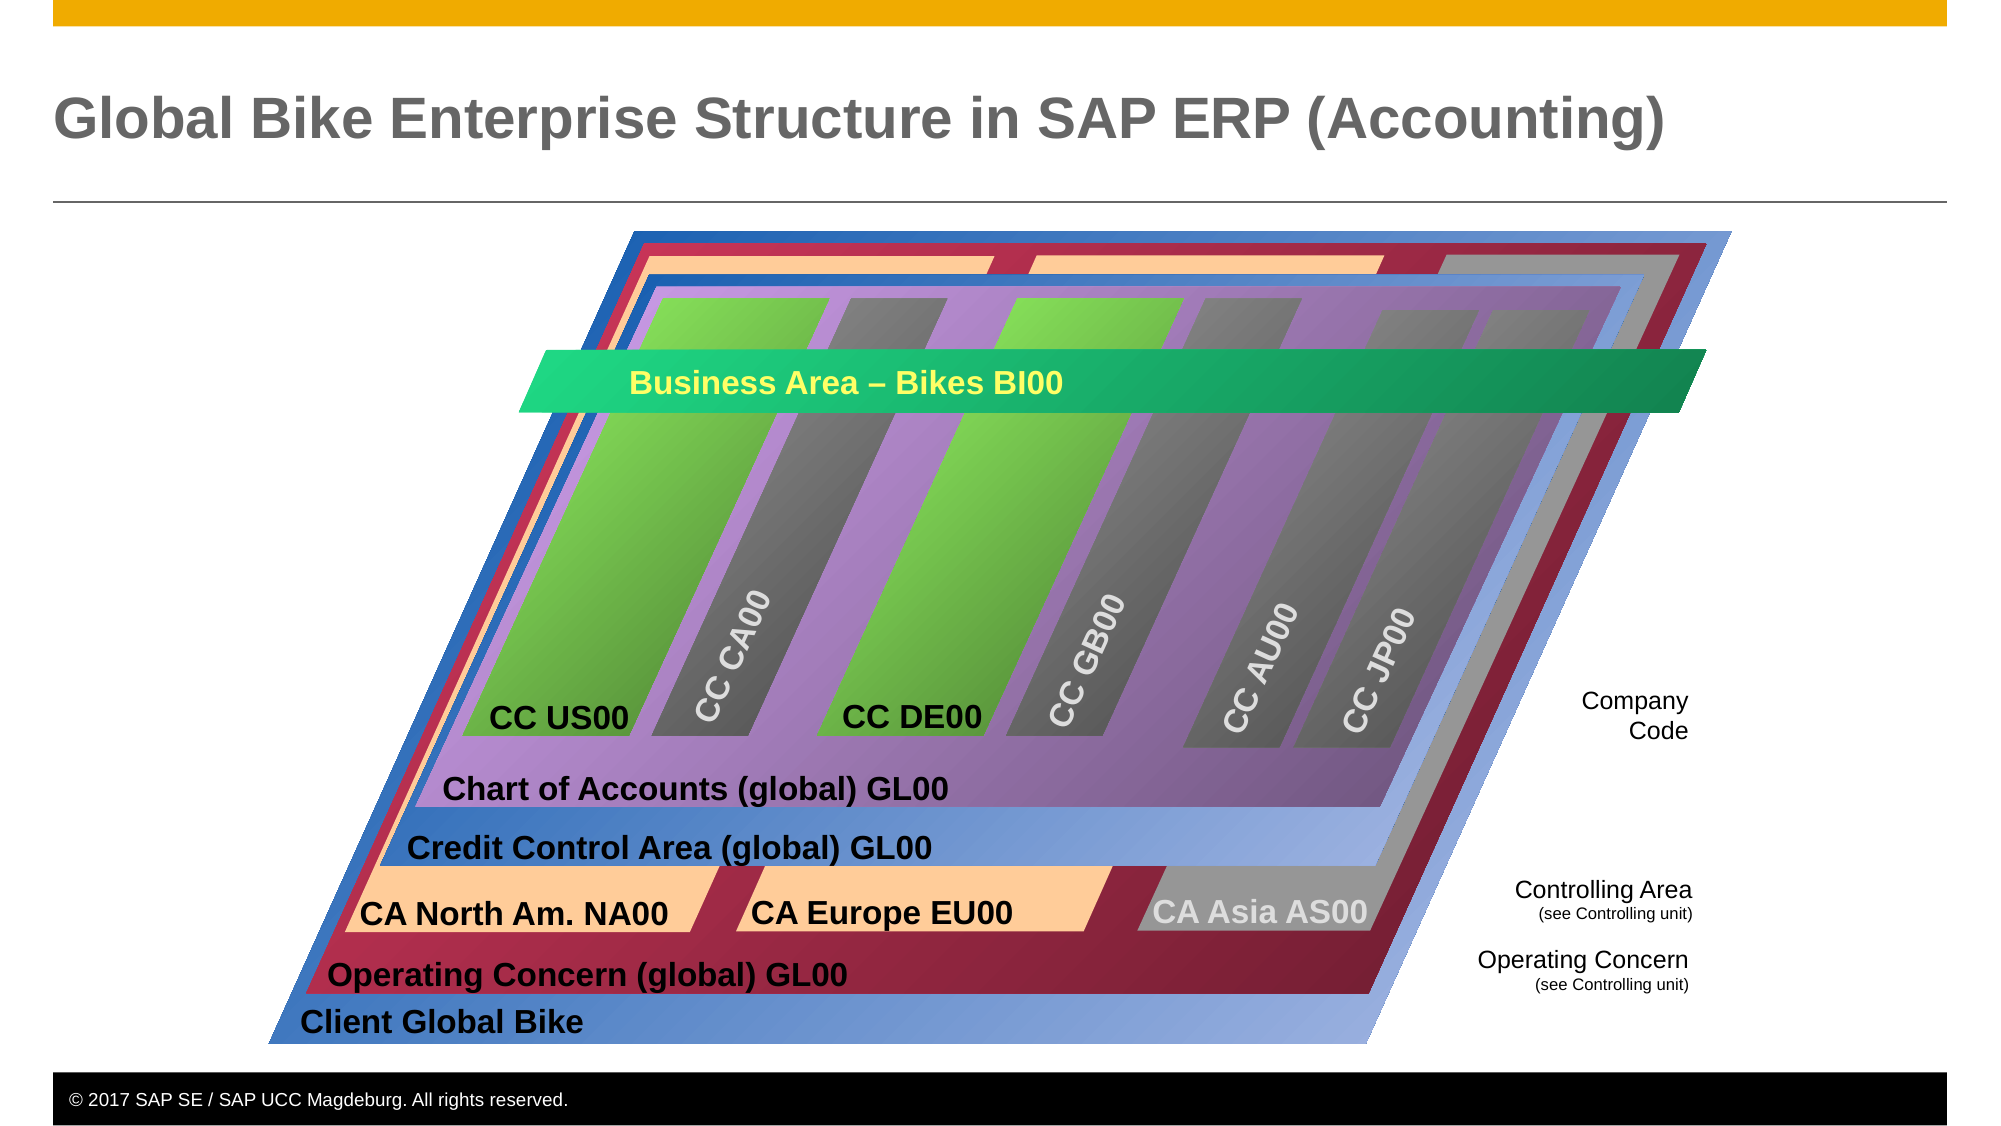

# Global Bike Enterprise Structure in SAP ERP (Accounting)

Business Area – Bikes BI00
CC CA00
CC GB00
CC AU00
CC JP00
Company
Code
CC DE00
CC US00
Chart of Accounts (global) GL00
Credit Control Area (global) GL00
Controlling Area
(see Controlling unit)
CA Asia AS00
CA Europe EU00
CA North Am. NA00
Operating Concern
(see Controlling unit)
  Operating Concern (global) GL00
Client Global Bike